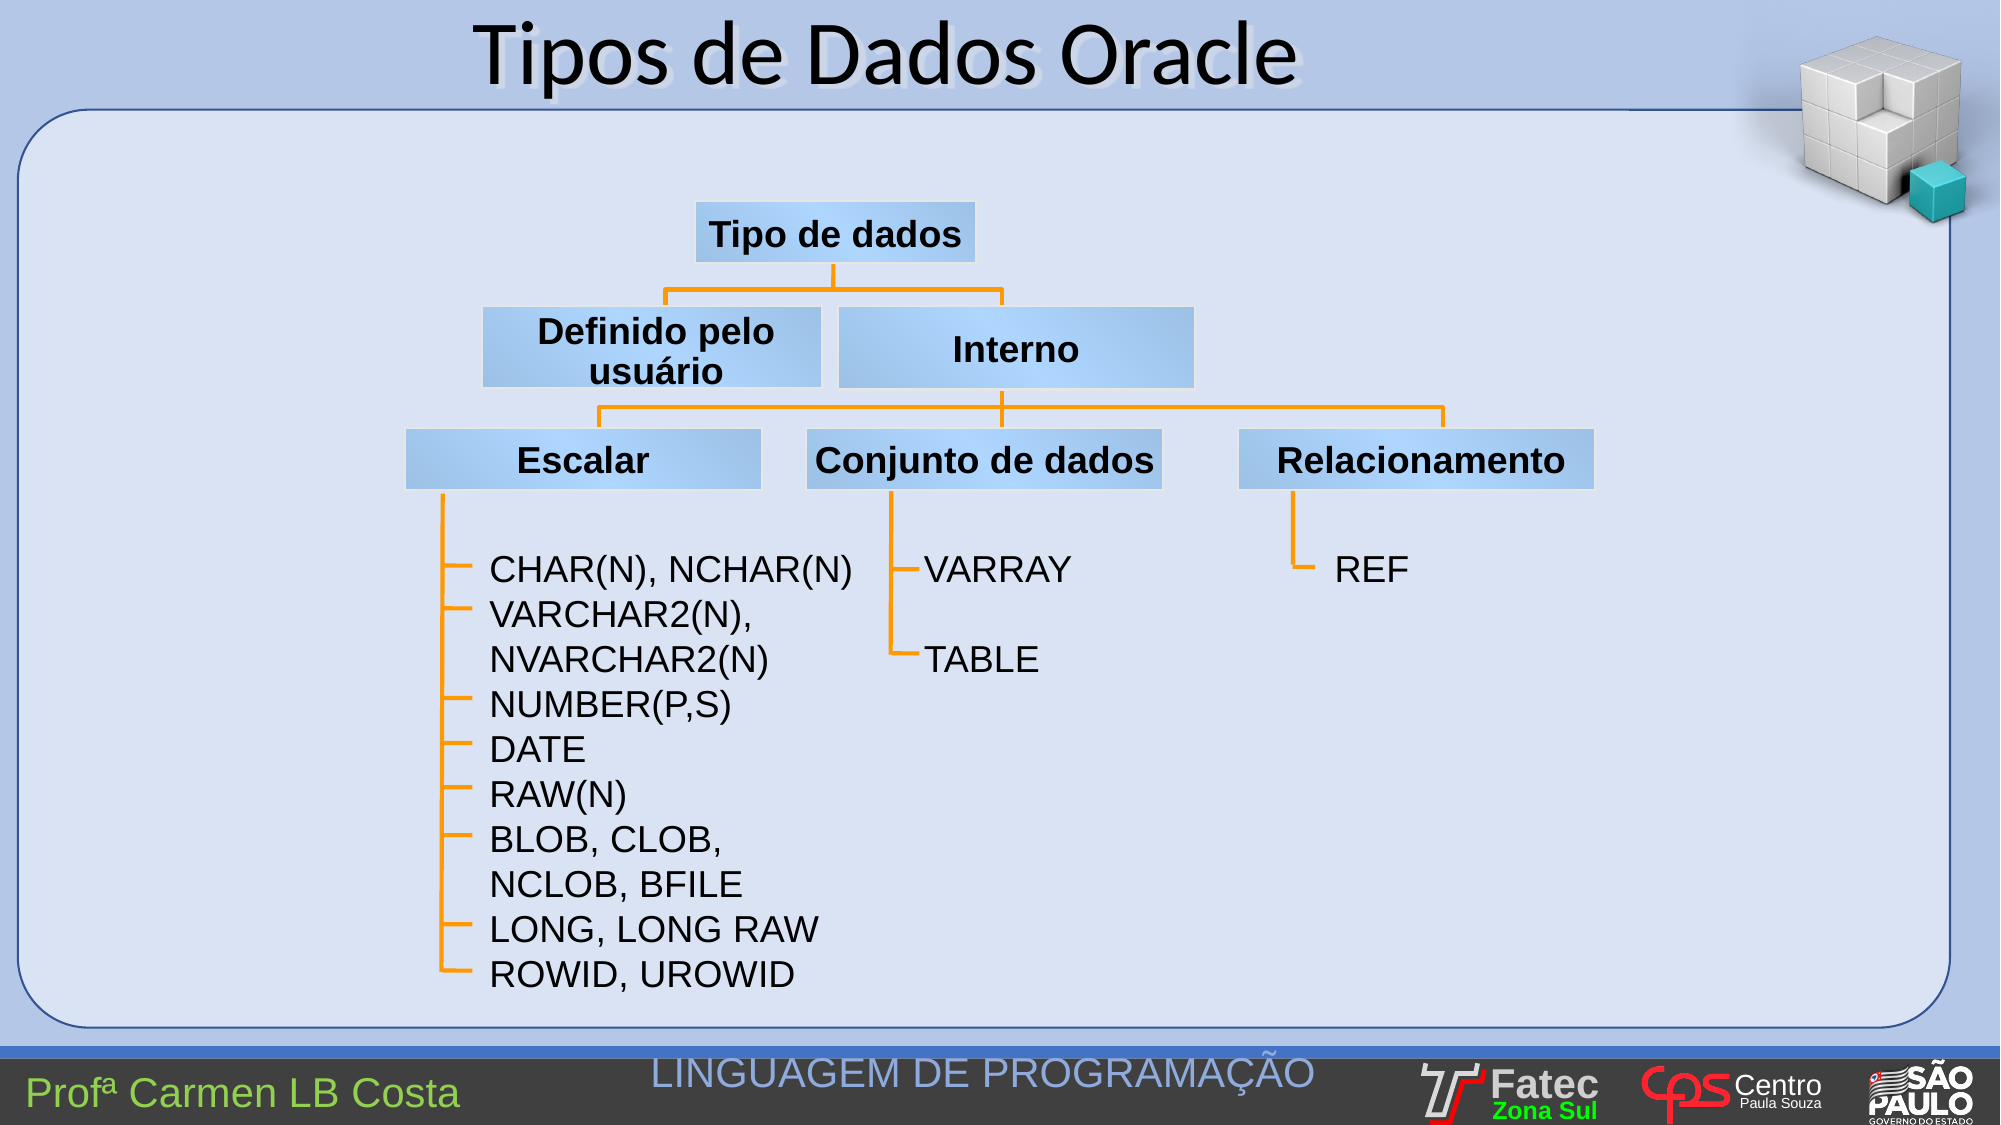

Tipos de Dados Oracle
Tipo de dados

Definido pelo
usuário
Interno

Escalar
Conjunto de dados
 Relacionamento

CHAR(N), NCHAR(N)
VARCHAR2(N),
NVARCHAR2(N)
NUMBER(P,S)
DATE
RAW(N)
BLOB, CLOB,
NCLOB, BFILE
LONG, LONG RAW
ROWID, UROWID
VARRAY
TABLE
REF